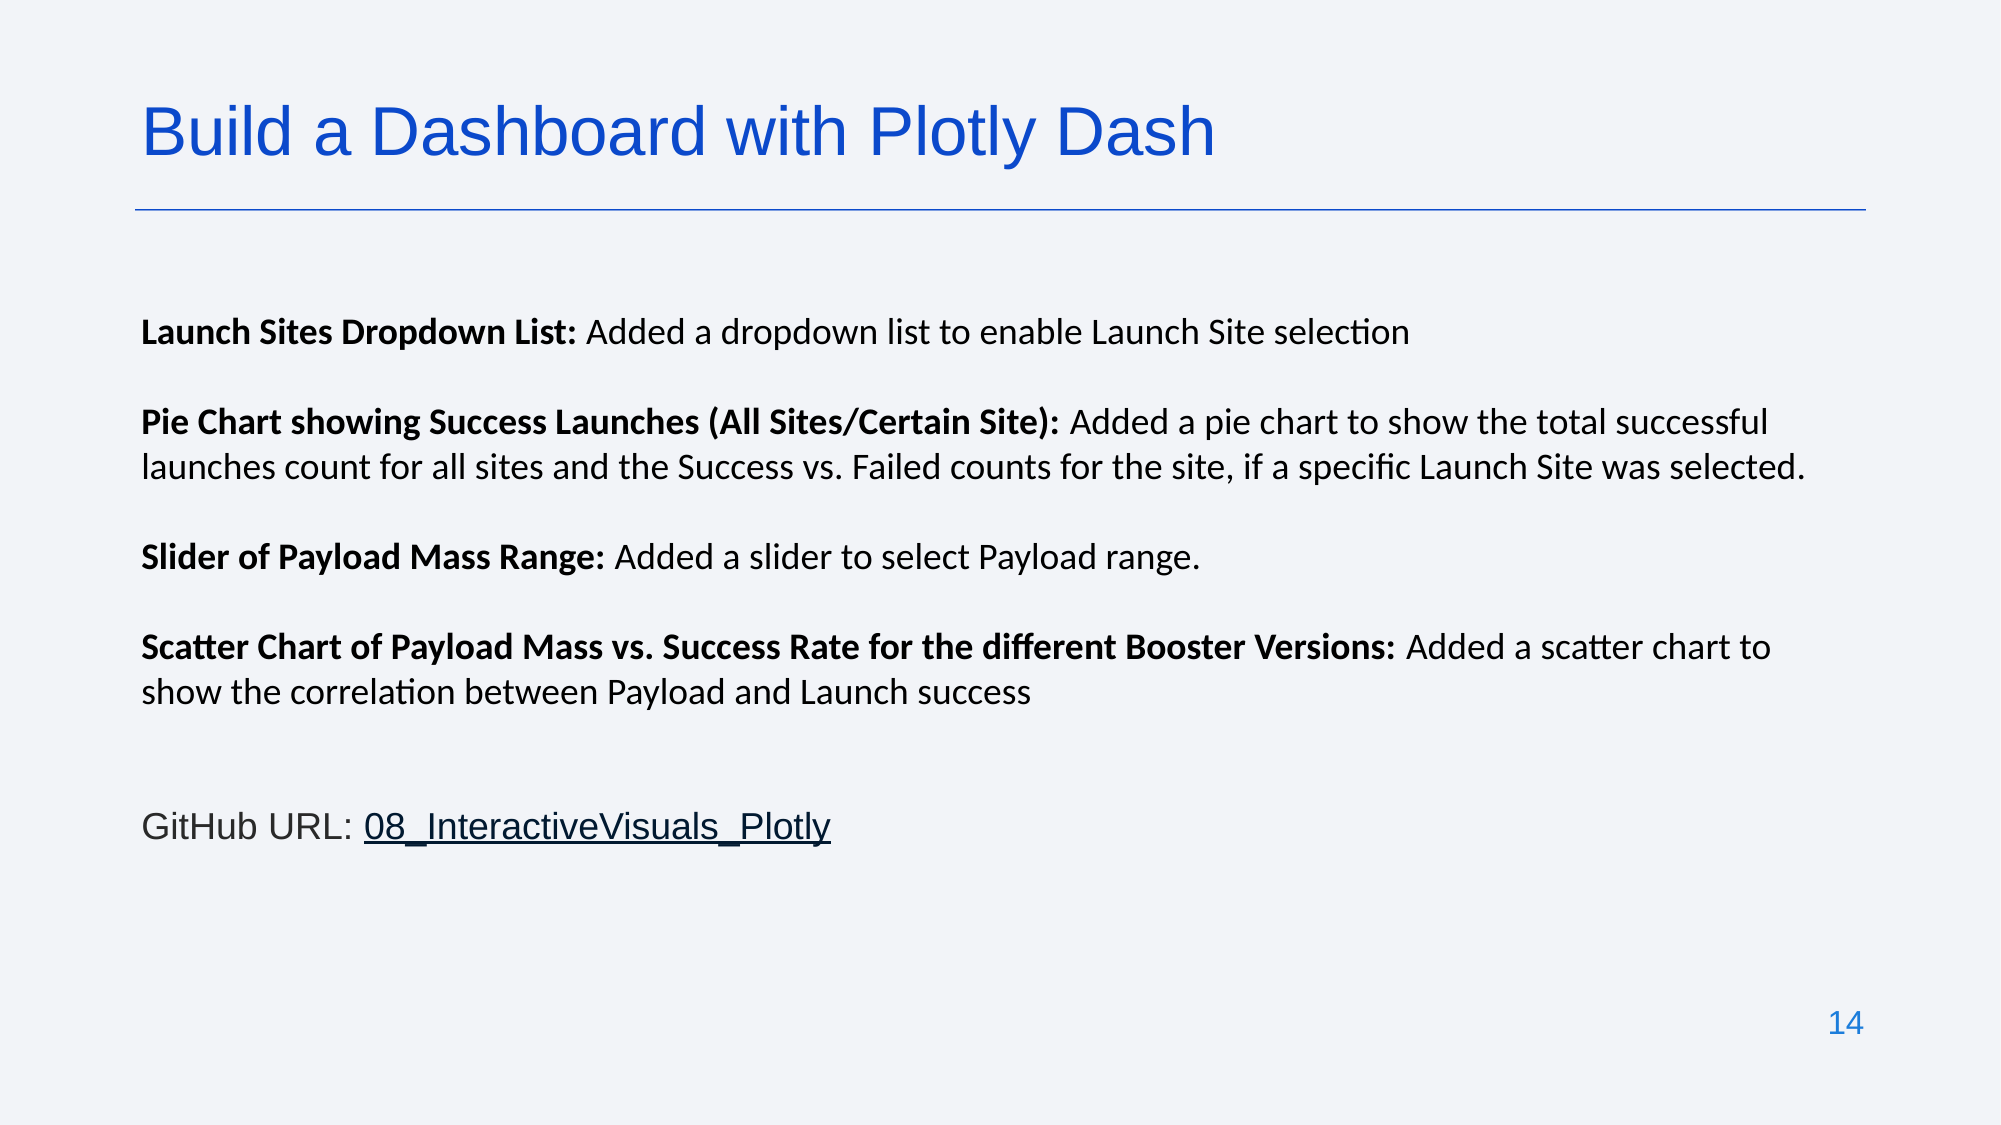

Build a Dashboard with Plotly Dash
Launch Sites Dropdown List: Added a dropdown list to enable Launch Site selection

Pie Chart showing Success Launches (All Sites/Certain Site): Added a pie chart to show the total successful launches count for all sites and the Success vs. Failed counts for the site, if a specific Launch Site was selected.

Slider of Payload Mass Range: Added a slider to select Payload range.

Scatter Chart of Payload Mass vs. Success Rate for the different Booster Versions: Added a scatter chart to show the correlation between Payload and Launch success

GitHub URL: 08_InteractiveVisuals_Plotly
14